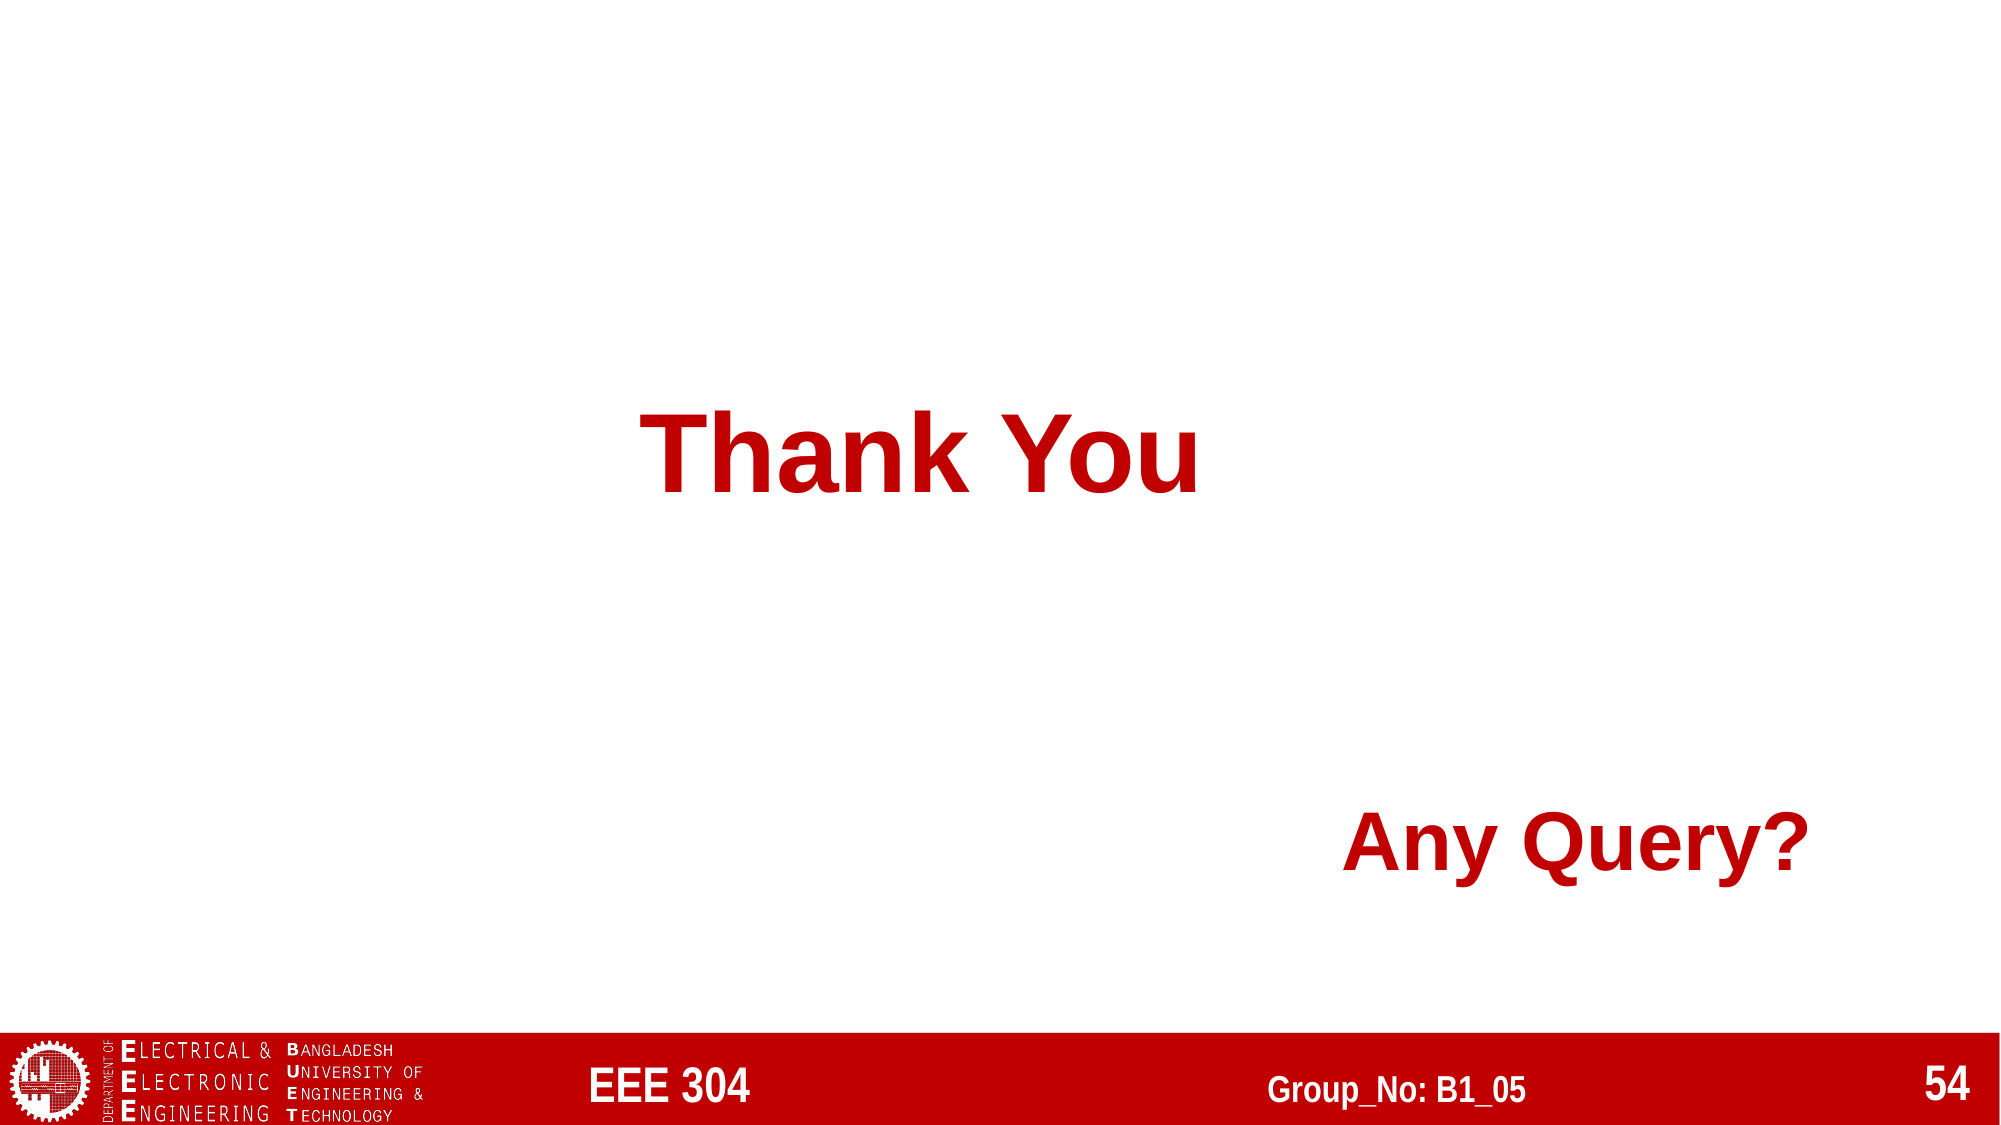

Thank You
Any Query?
       EEE 304                                             Group_No: B1_05
54